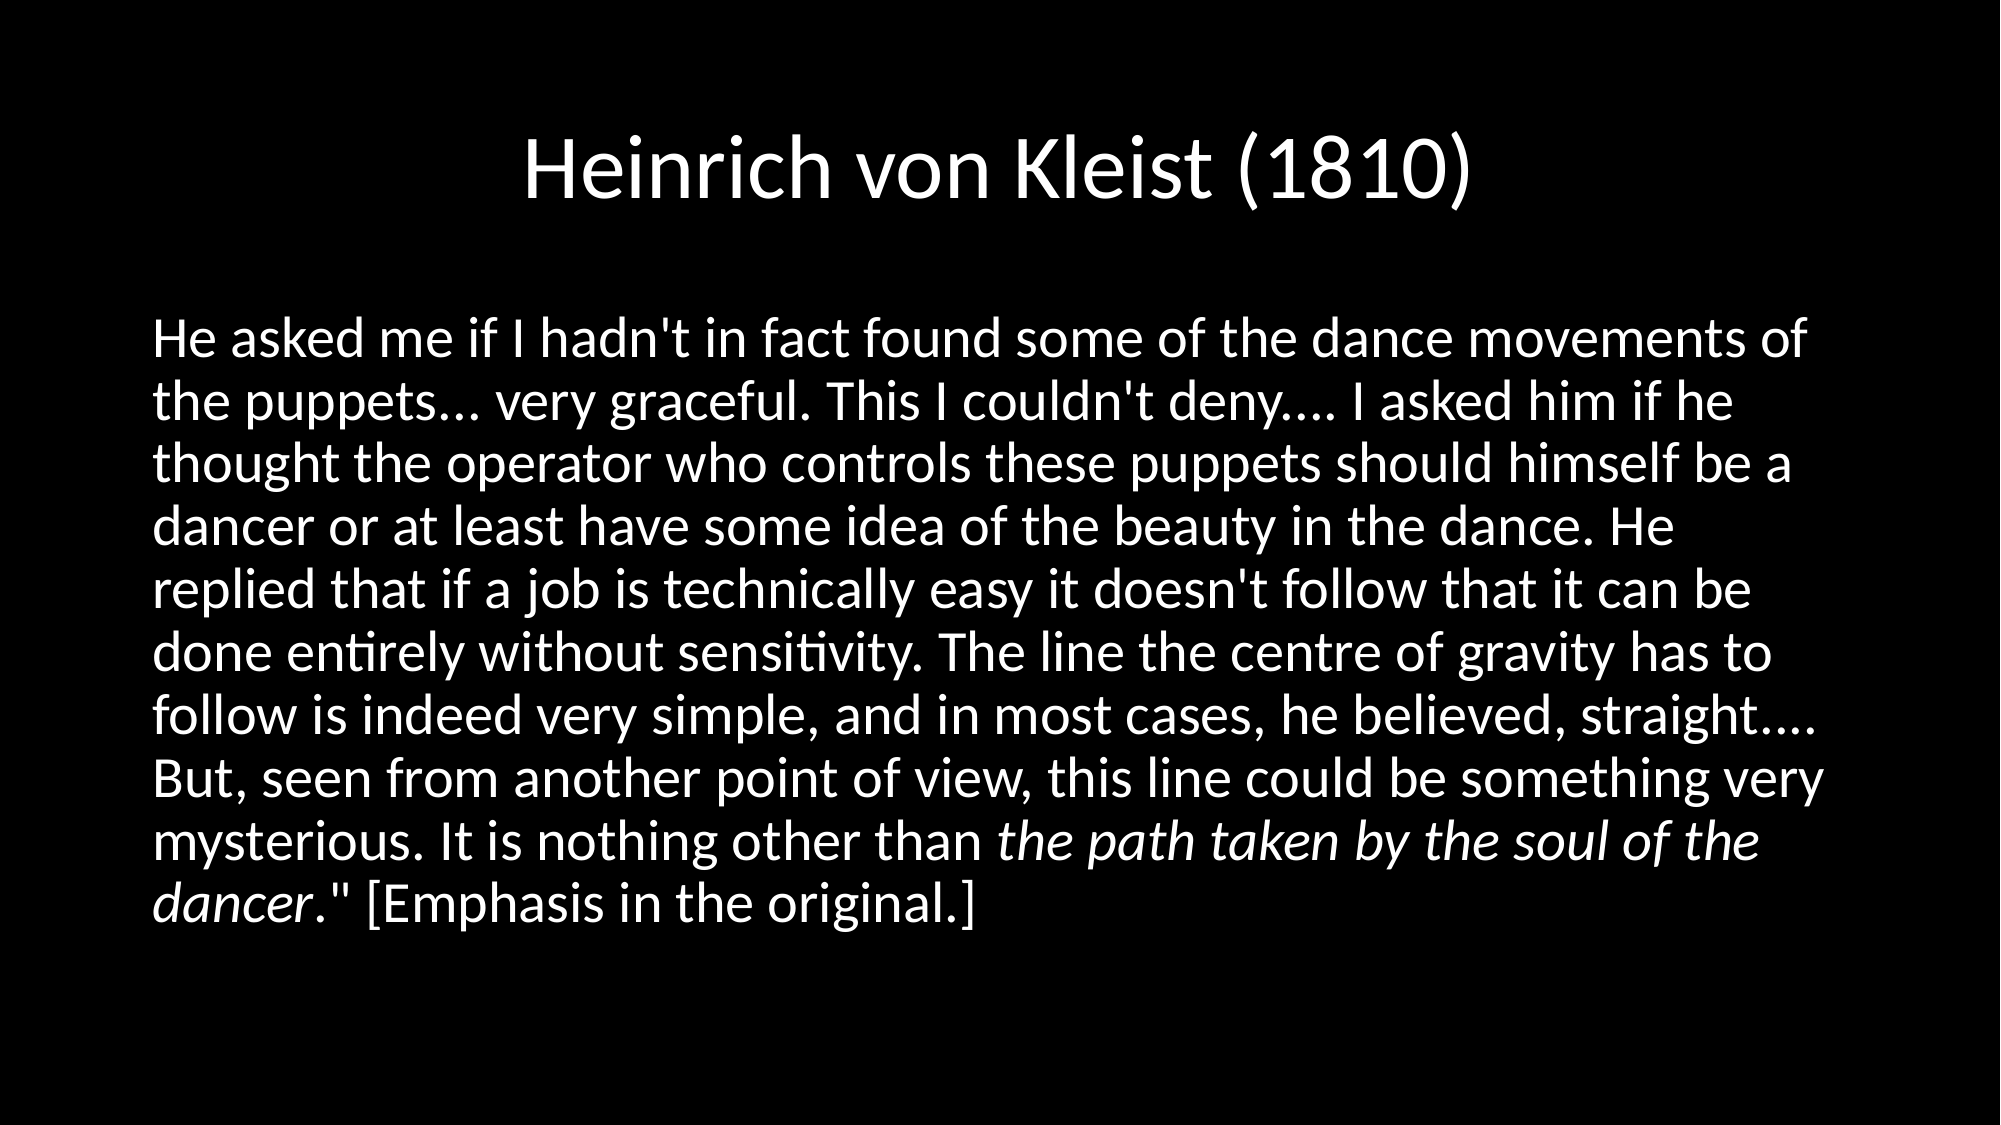

# Heinrich von Kleist (1810)
He asked me if I hadn't in fact found some of the dance movements of the puppets... very graceful. This I couldn't deny.... I asked him if he thought the operator who controls these puppets should himself be a dancer or at least have some idea of the beauty in the dance. He replied that if a job is technically easy it doesn't follow that it can be done entirely without sensitivity. The line the centre of gravity has to follow is indeed very simple, and in most cases, he believed, straight.... But, seen from another point of view, this line could be something very mysterious. It is nothing other than the path taken by the soul of the dancer." [Emphasis in the original.]